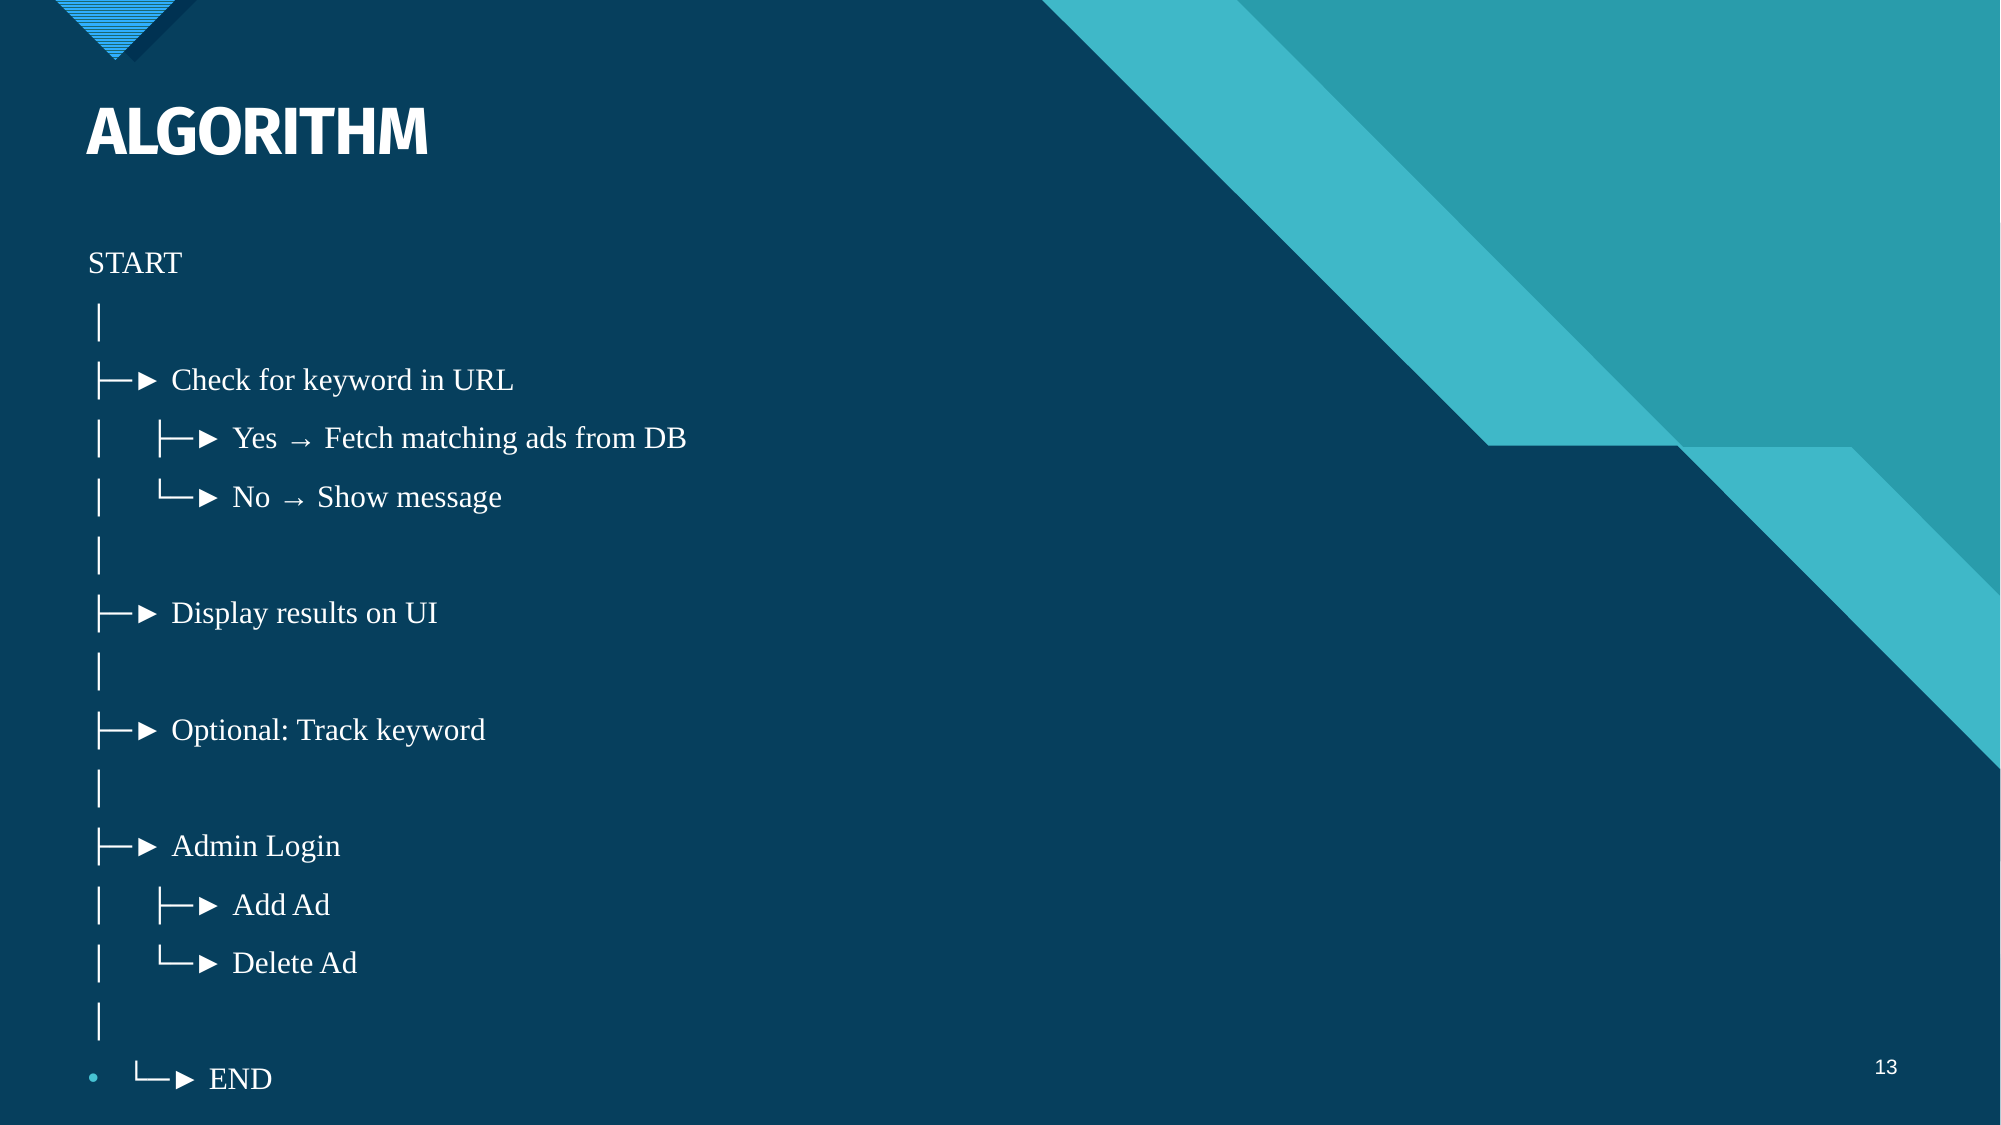

# ALGORITHM

START
│
├─► Check for keyword in URL
│     ├─► Yes → Fetch matching ads from DB
│     └─► No → Show message
│
├─► Display results on UI
│
├─► Optional: Track keyword
│
├─► Admin Login
│     ├─► Add Ad
│     └─► Delete Ad
│
└─► END

13